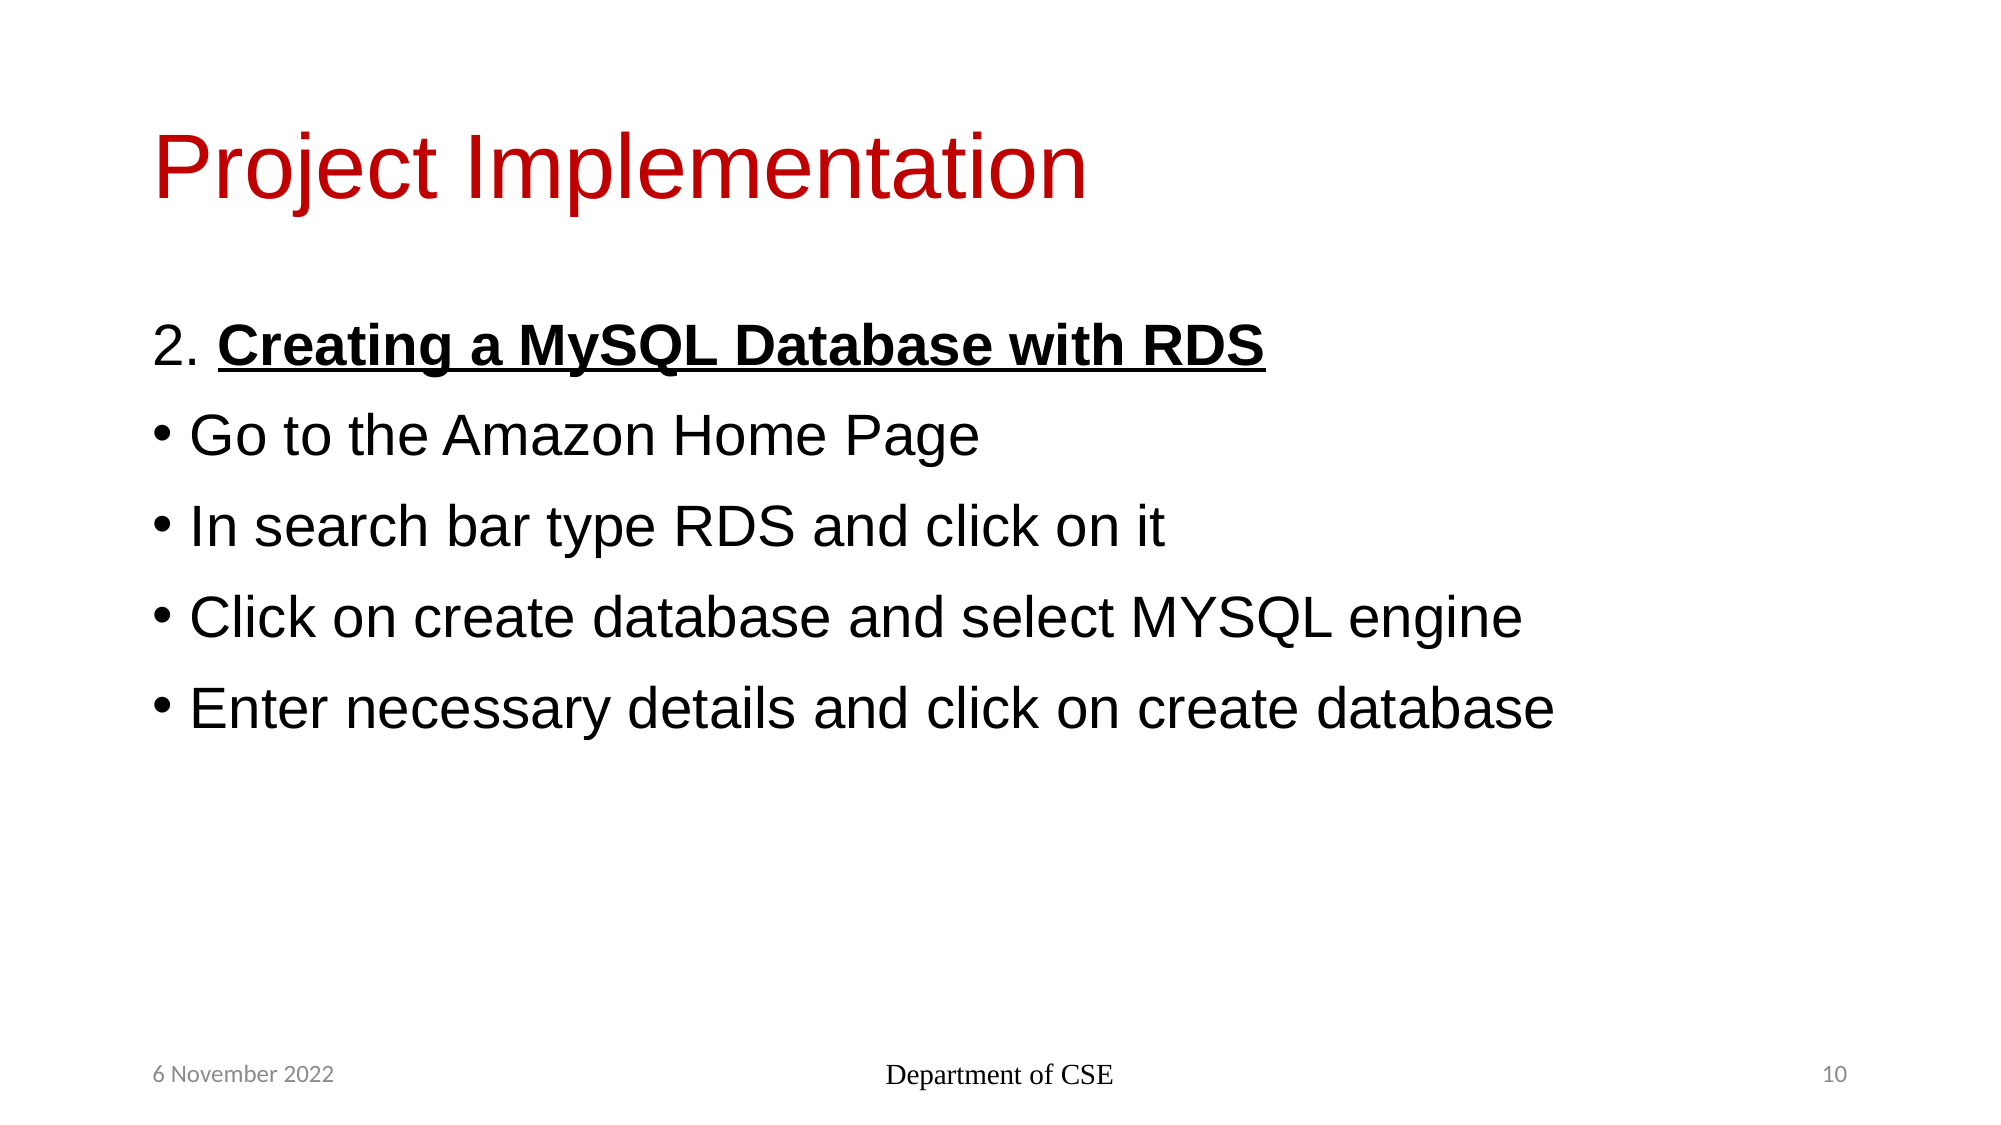

# Project Implementation
2. Creating a MySQL Database with RDS
Go to the Amazon Home Page
In search bar type RDS and click on it
Click on create database and select MYSQL engine
Enter necessary details and click on create database

6 November 2022
Department of CSE
10